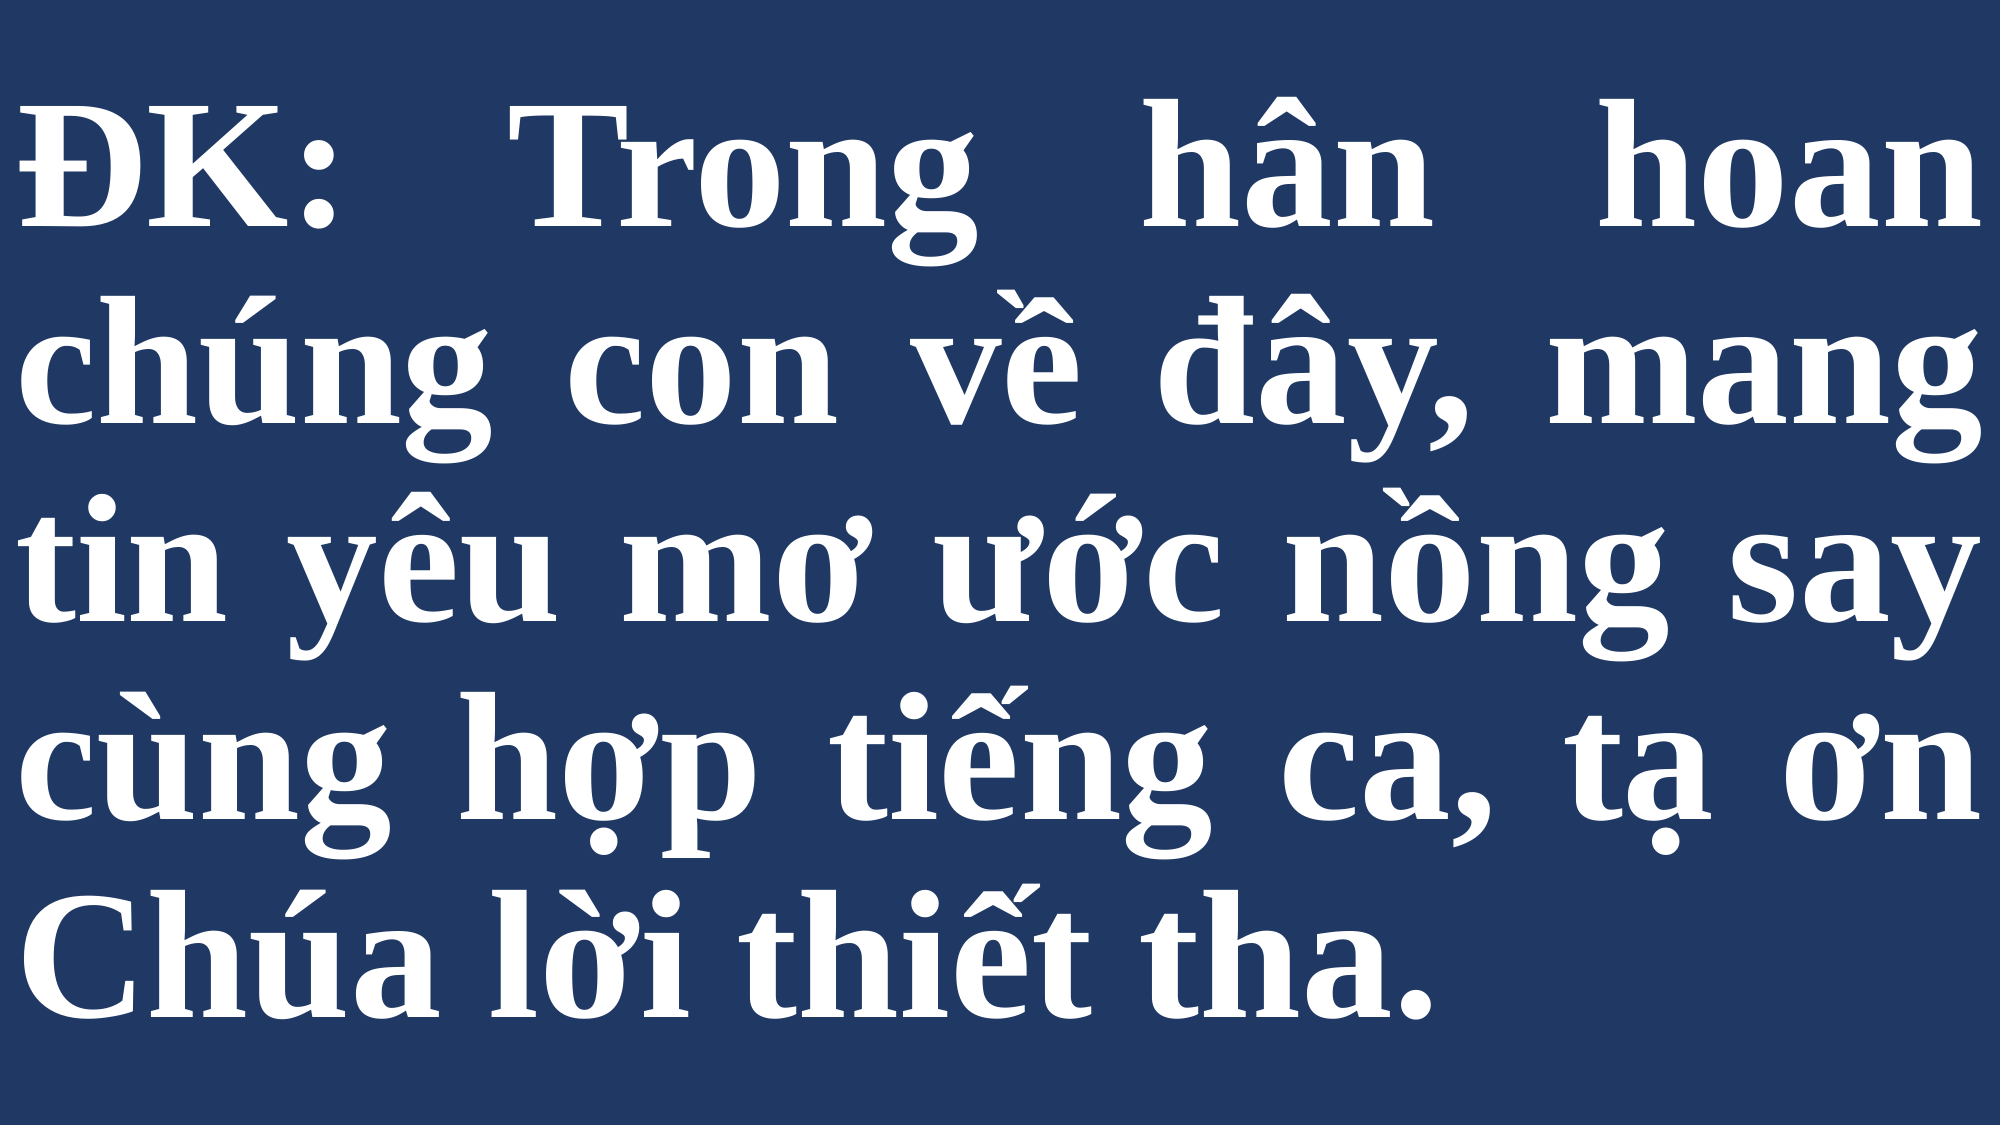

# ĐK: Trong hân hoan chúng con về đây, mang tin yêu mơ ước nồng say cùng hợp tiếng ca, tạ ơn Chúa lời thiết tha.